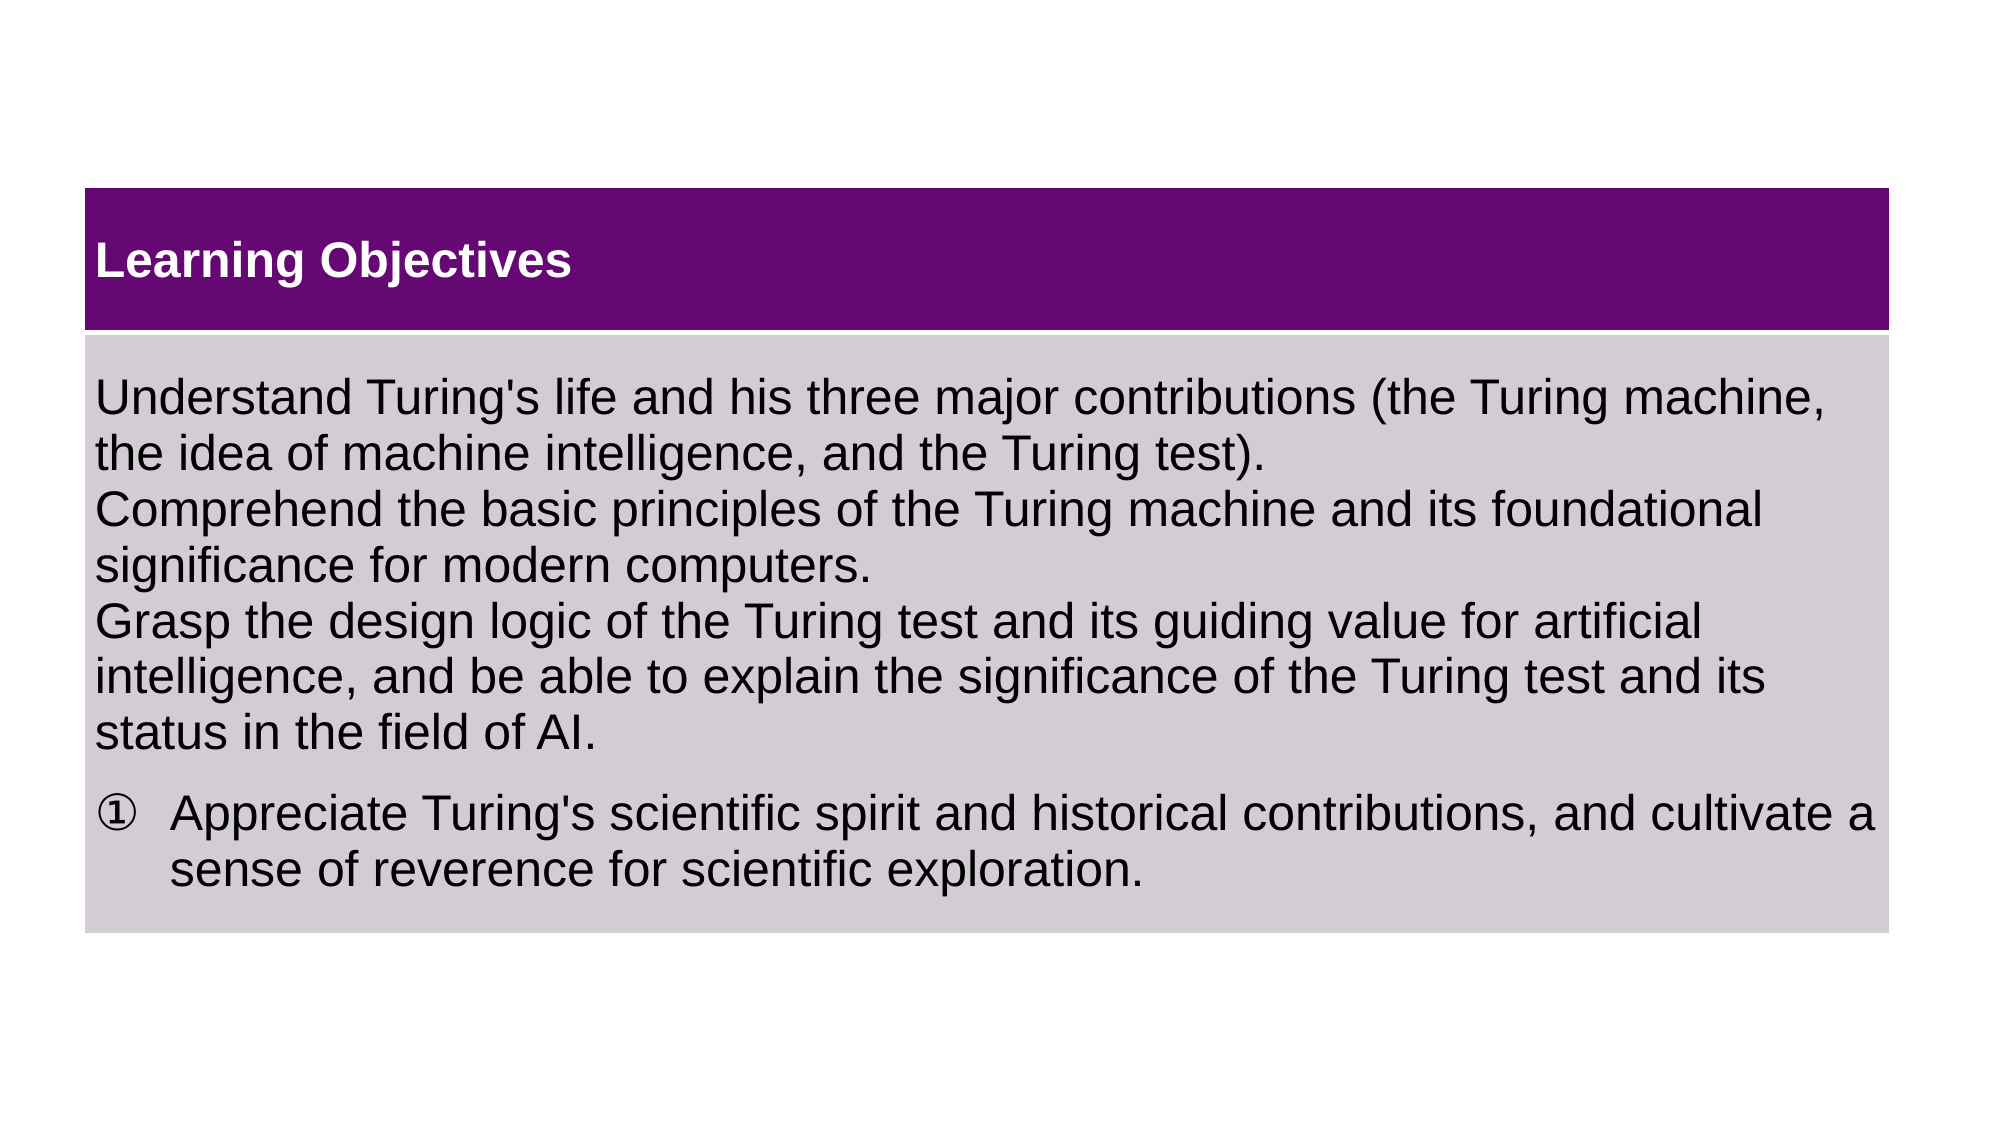

| Learning Objectives |
| --- |
| Understand Turing's life and his three major contributions (the Turing machine, the idea of machine intelligence, and the Turing test). Comprehend the basic principles of the Turing machine and its foundational significance for modern computers. Grasp the design logic of the Turing test and its guiding value for artificial intelligence, and be able to explain the significance of the Turing test and its status in the field of AI. Appreciate Turing's scientific spirit and historical contributions, and cultivate a sense of reverence for scientific exploration. |